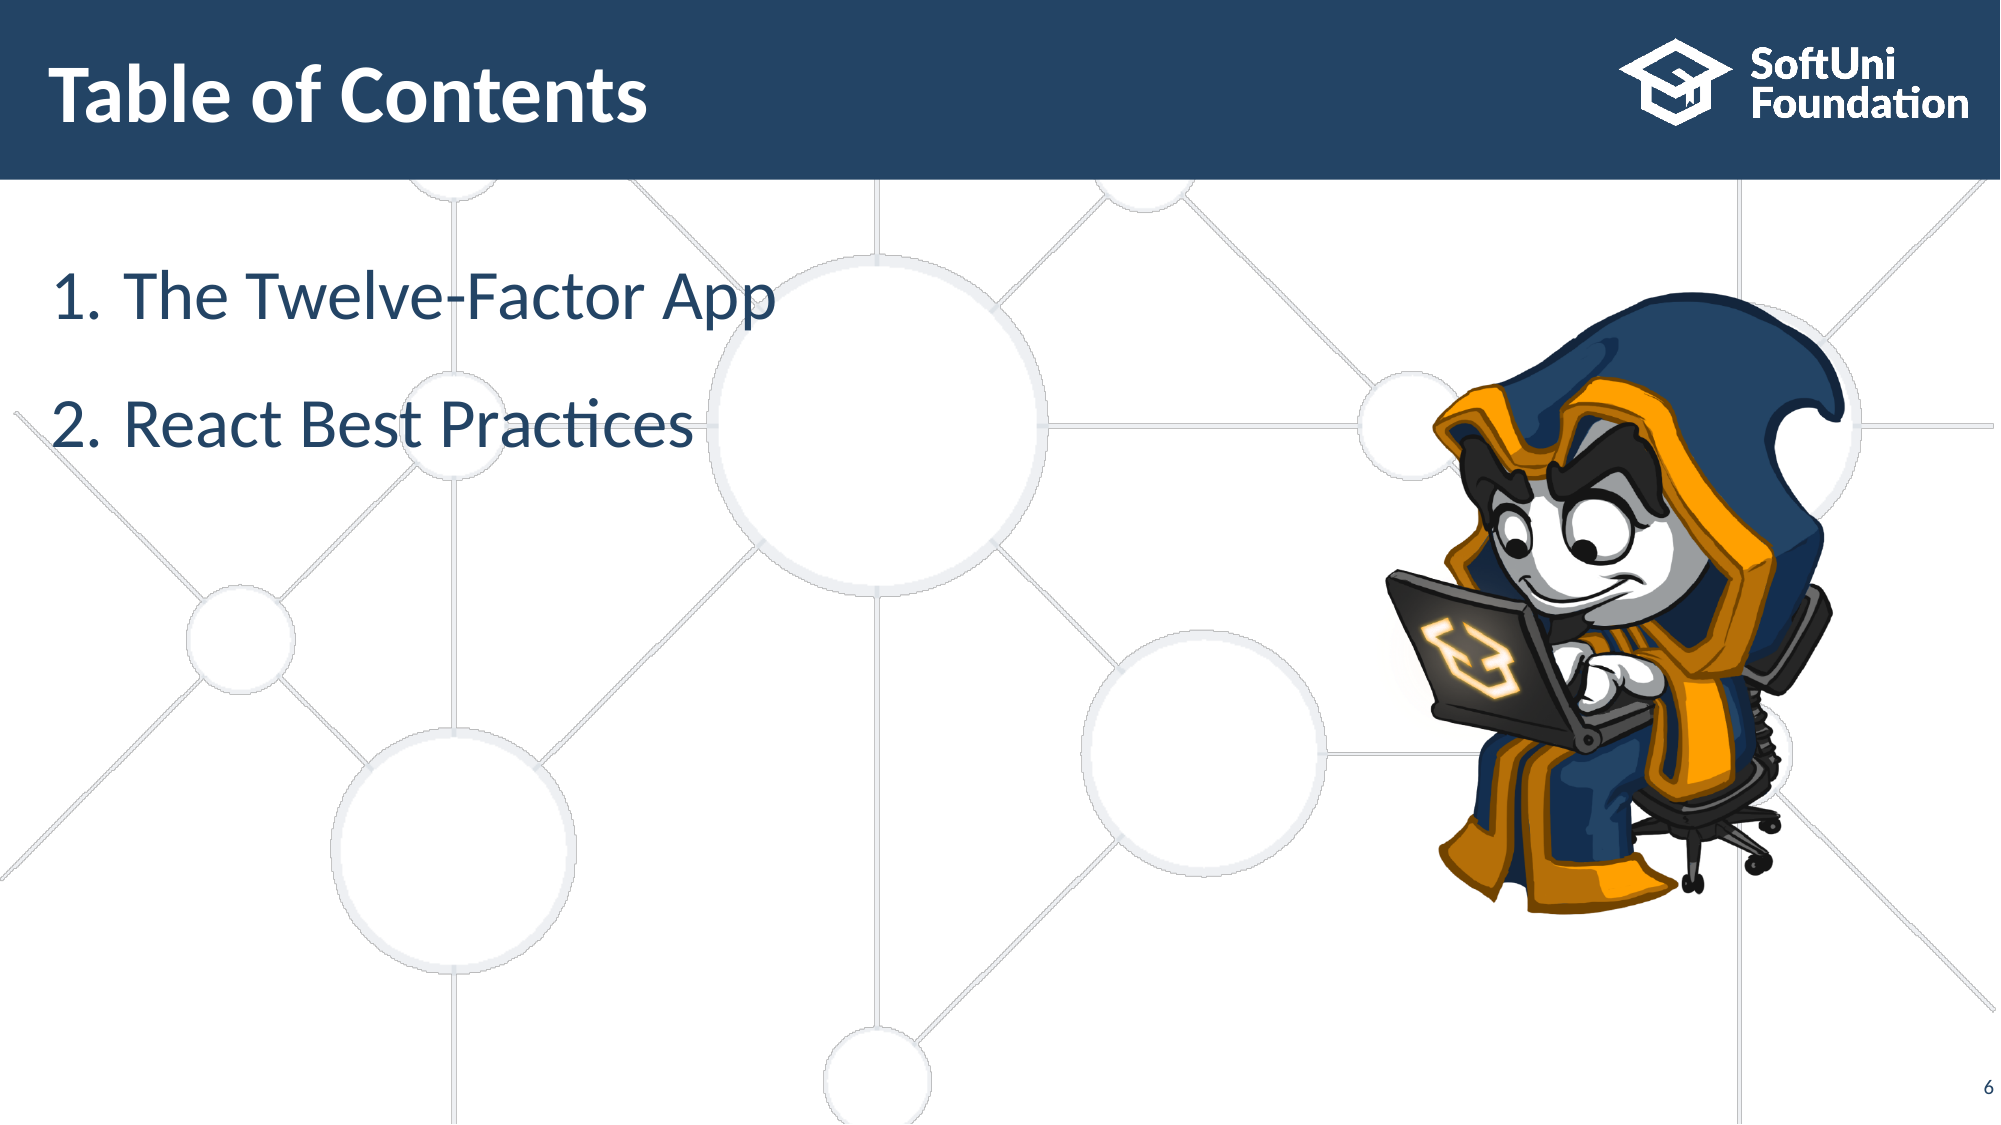

# Table of Contents
The Twelve-Factor App
React Best Practices

6